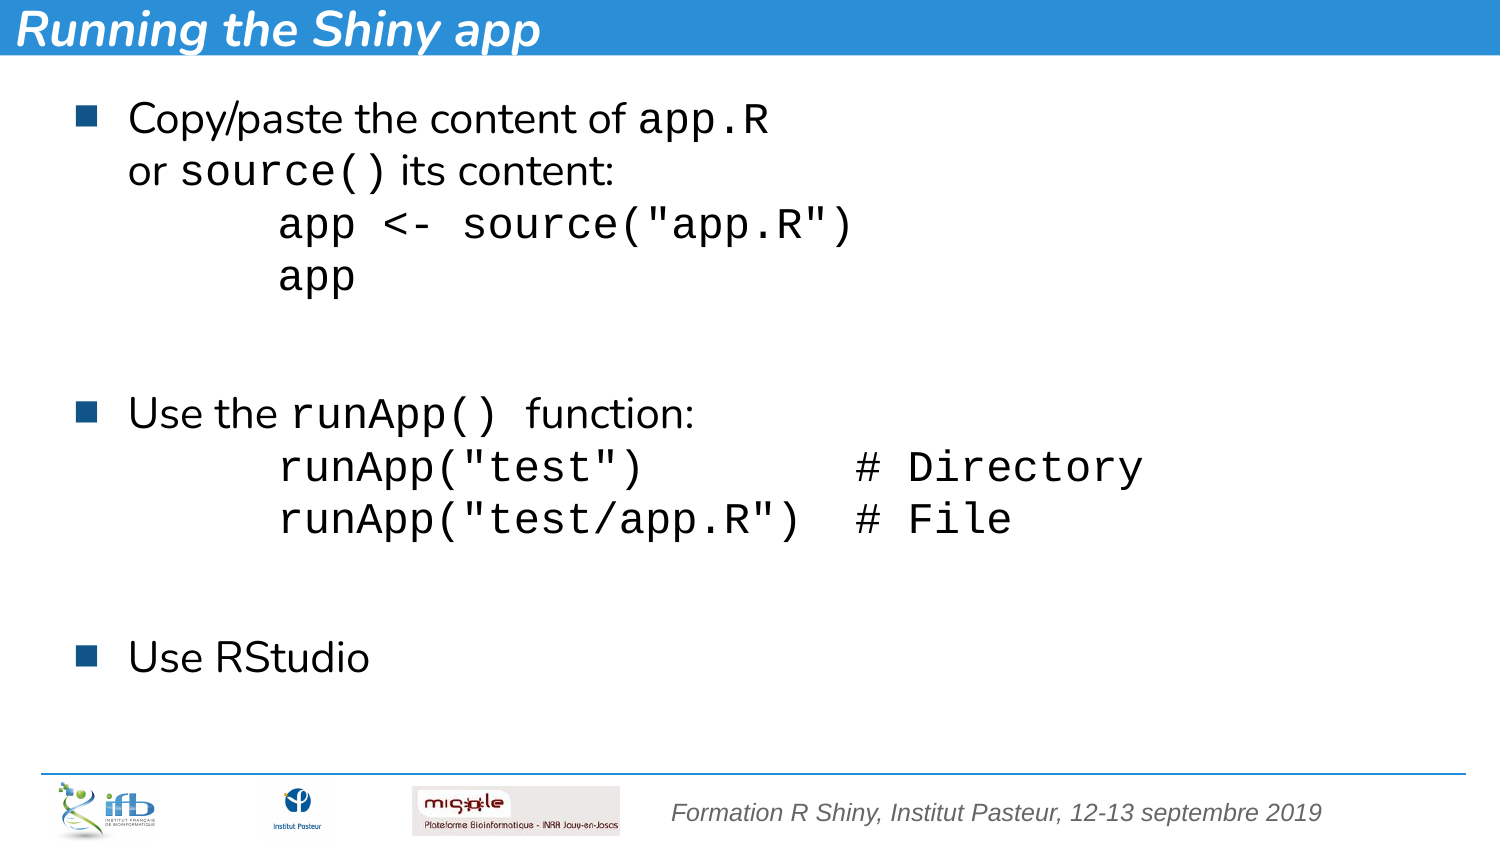

# Running the Shiny app
Copy/paste the content of app.R
or source() its content:
	app <- source("app.R")
	app

Use the runApp() function:
	runApp("test")        # Directory
	runApp("test/app.R")  # File

Use RStudio